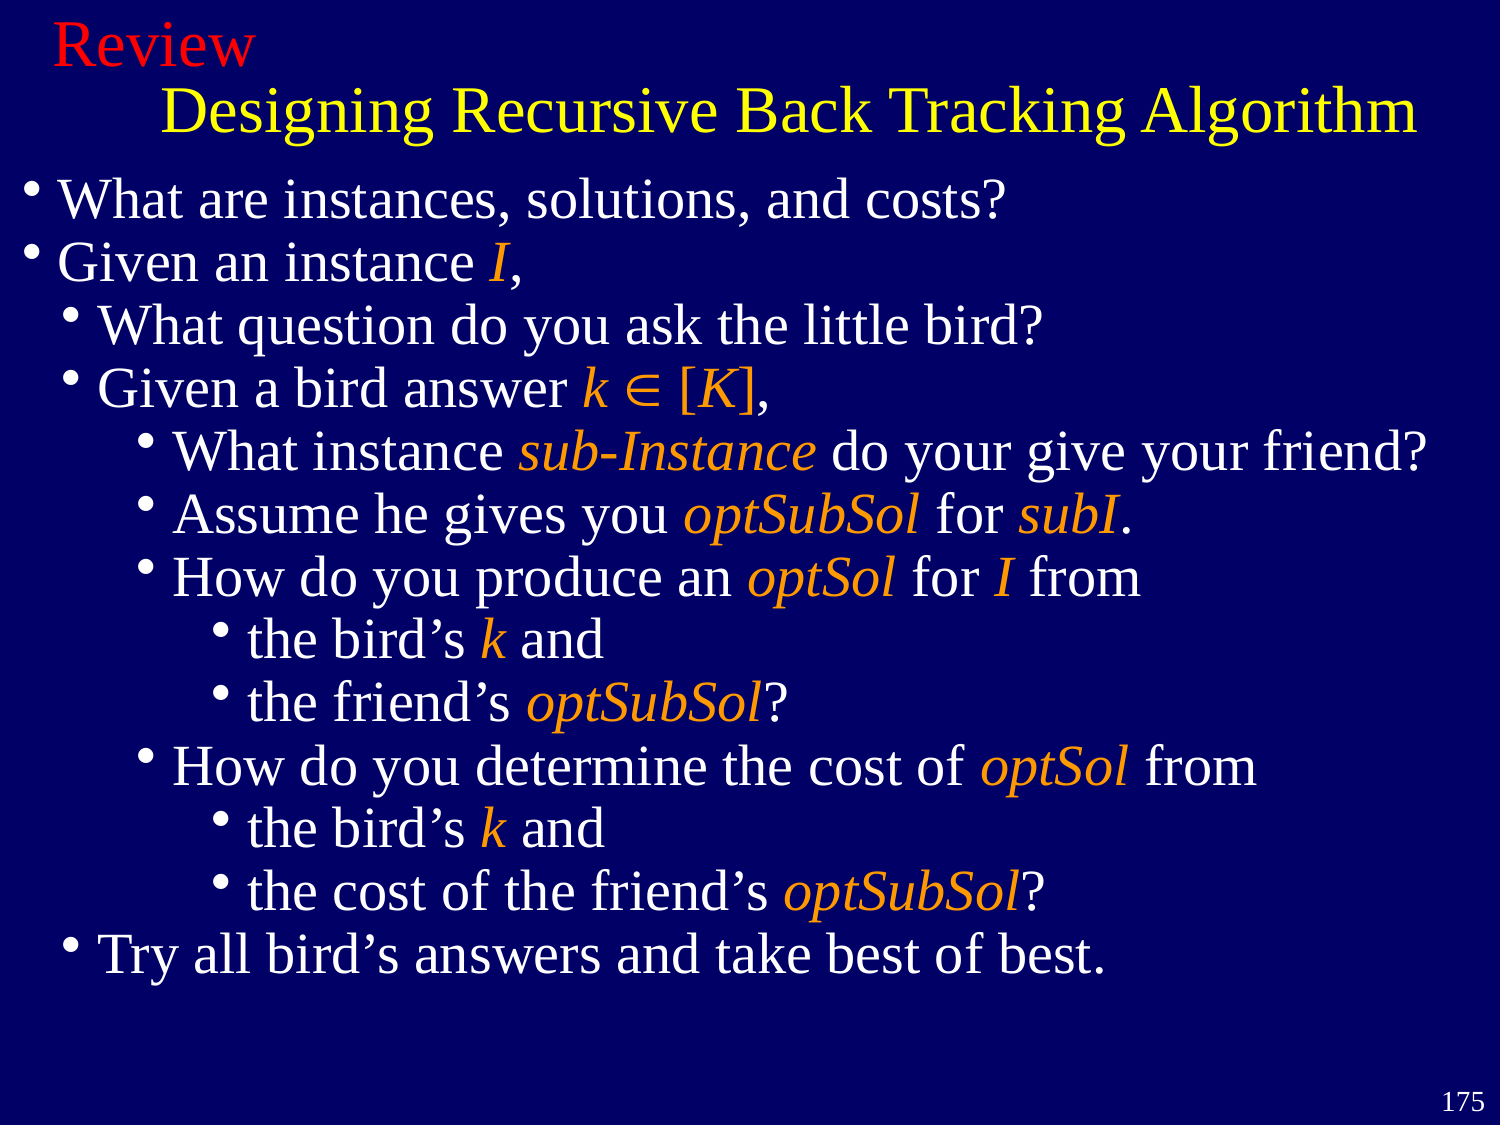

Review
Designing Recursive Back Tracking Algorithm
What are instances, solutions, and costs?
Given an instance I,
What question do you ask the little bird?
Given a bird answer k ∈ [K],
What instance sub-Instance do your give your friend?
Assume he gives you optSubSol for subI.
How do you produce an optSol for I from
the bird’s k and
the friend’s optSubSol?
How do you determine the cost of optSol from
the bird’s k and
the cost of the friend’s optSubSol?
Try all bird’s answers and take best of best.